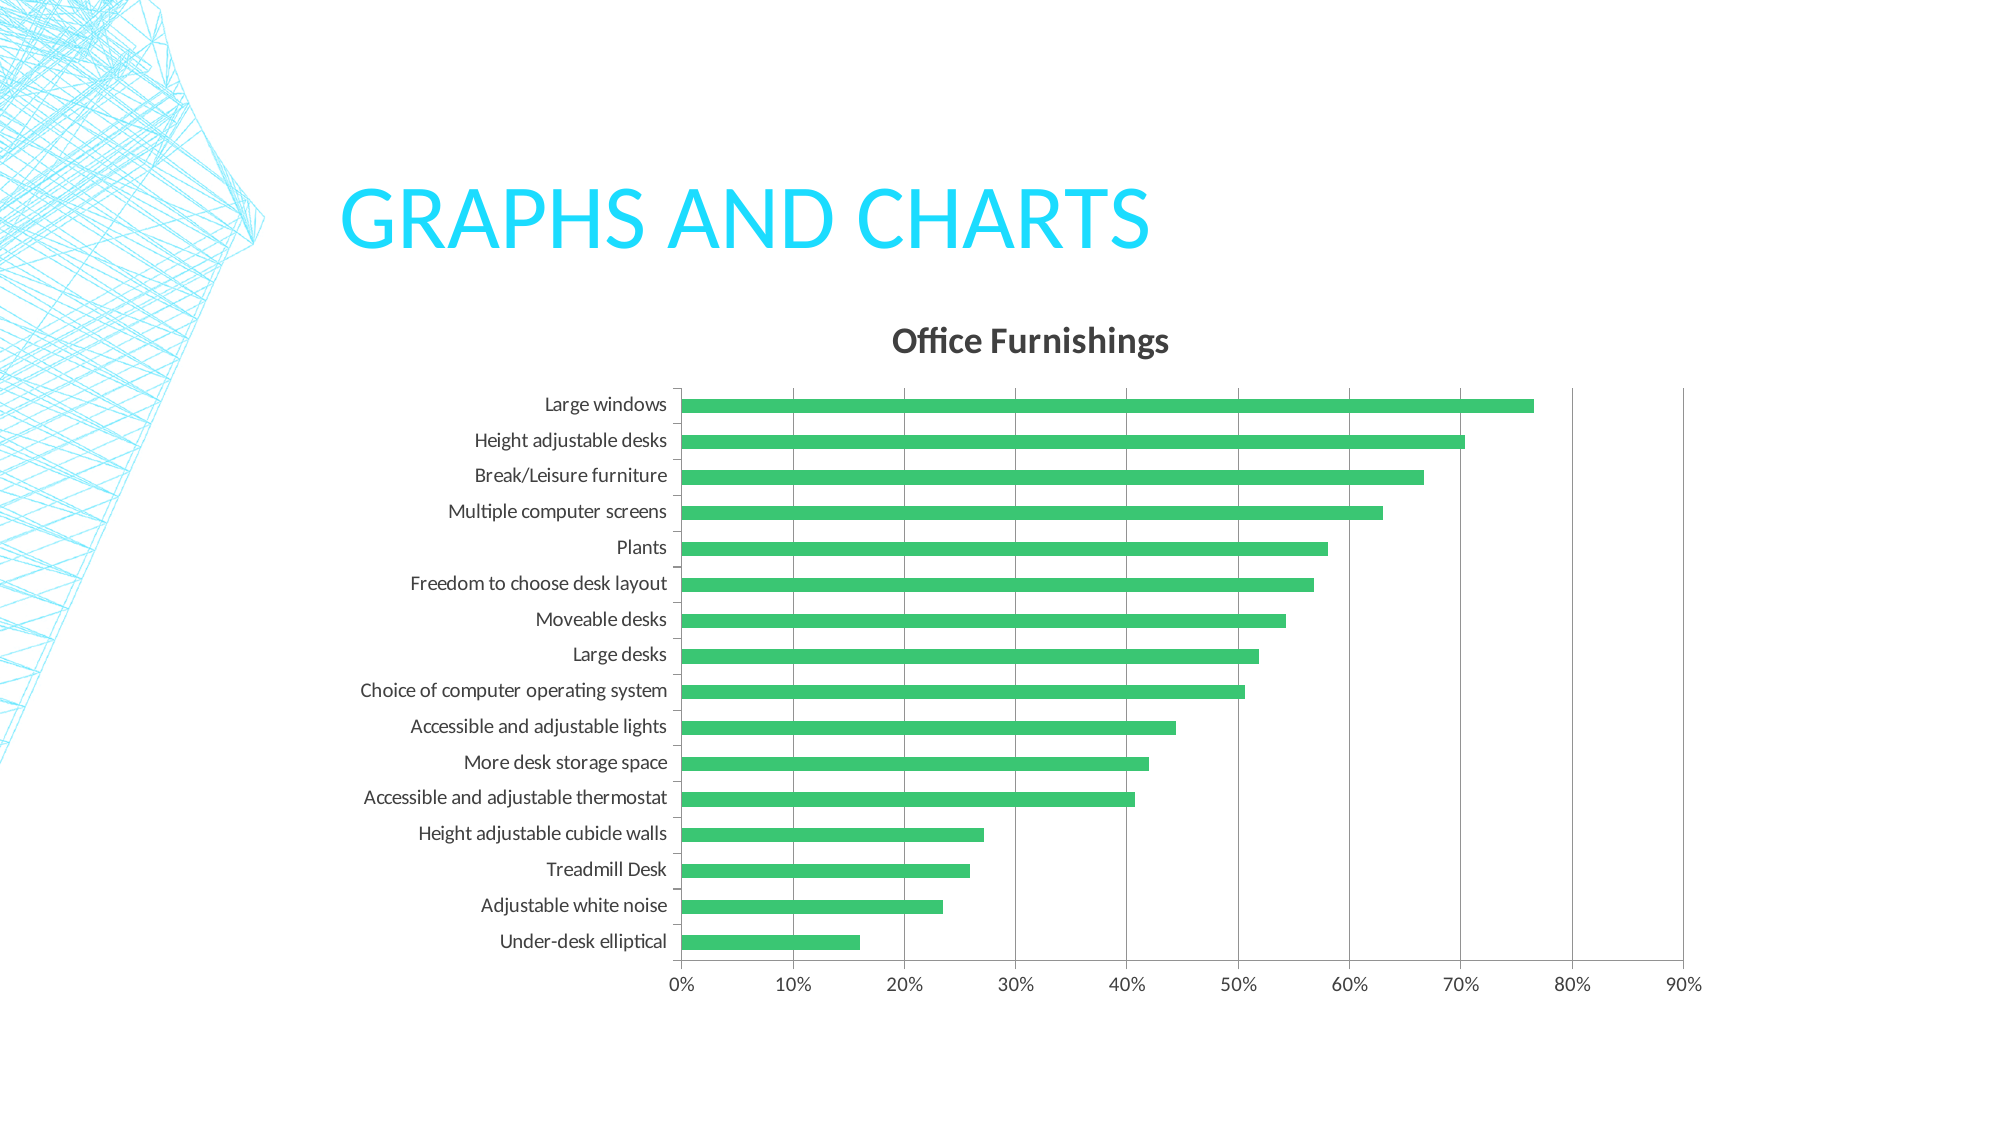

# Graphs and charts

### Chart: Office Furnishings

| Category |  |
|---|---|
| Under-desk elliptical | 0.16049382716049382 |
| Adjustable white noise | 0.2345679012345679 |
| Treadmill Desk | 0.25925925925925924 |
| Height adjustable cubicle walls | 0.2716049382716049 |
| Accessible and adjustable thermostat | 0.4074074074074074 |
| More desk storage space | 0.41975308641975306 |
| Accessible and adjustable lights | 0.4444444444444444 |
| Choice of computer operating system | 0.5061728395061729 |
| Large desks | 0.5185185185185185 |
| Moveable desks | 0.5432098765432098 |
| Freedom to choose desk layout | 0.5679012345679012 |
| Plants | 0.5802469135802469 |
| Multiple computer screens | 0.6296296296296297 |
| Break/Leisure furniture | 0.6666666666666666 |
| Height adjustable desks | 0.7037037037037037 |
| Large windows | 0.7654320987654321 |